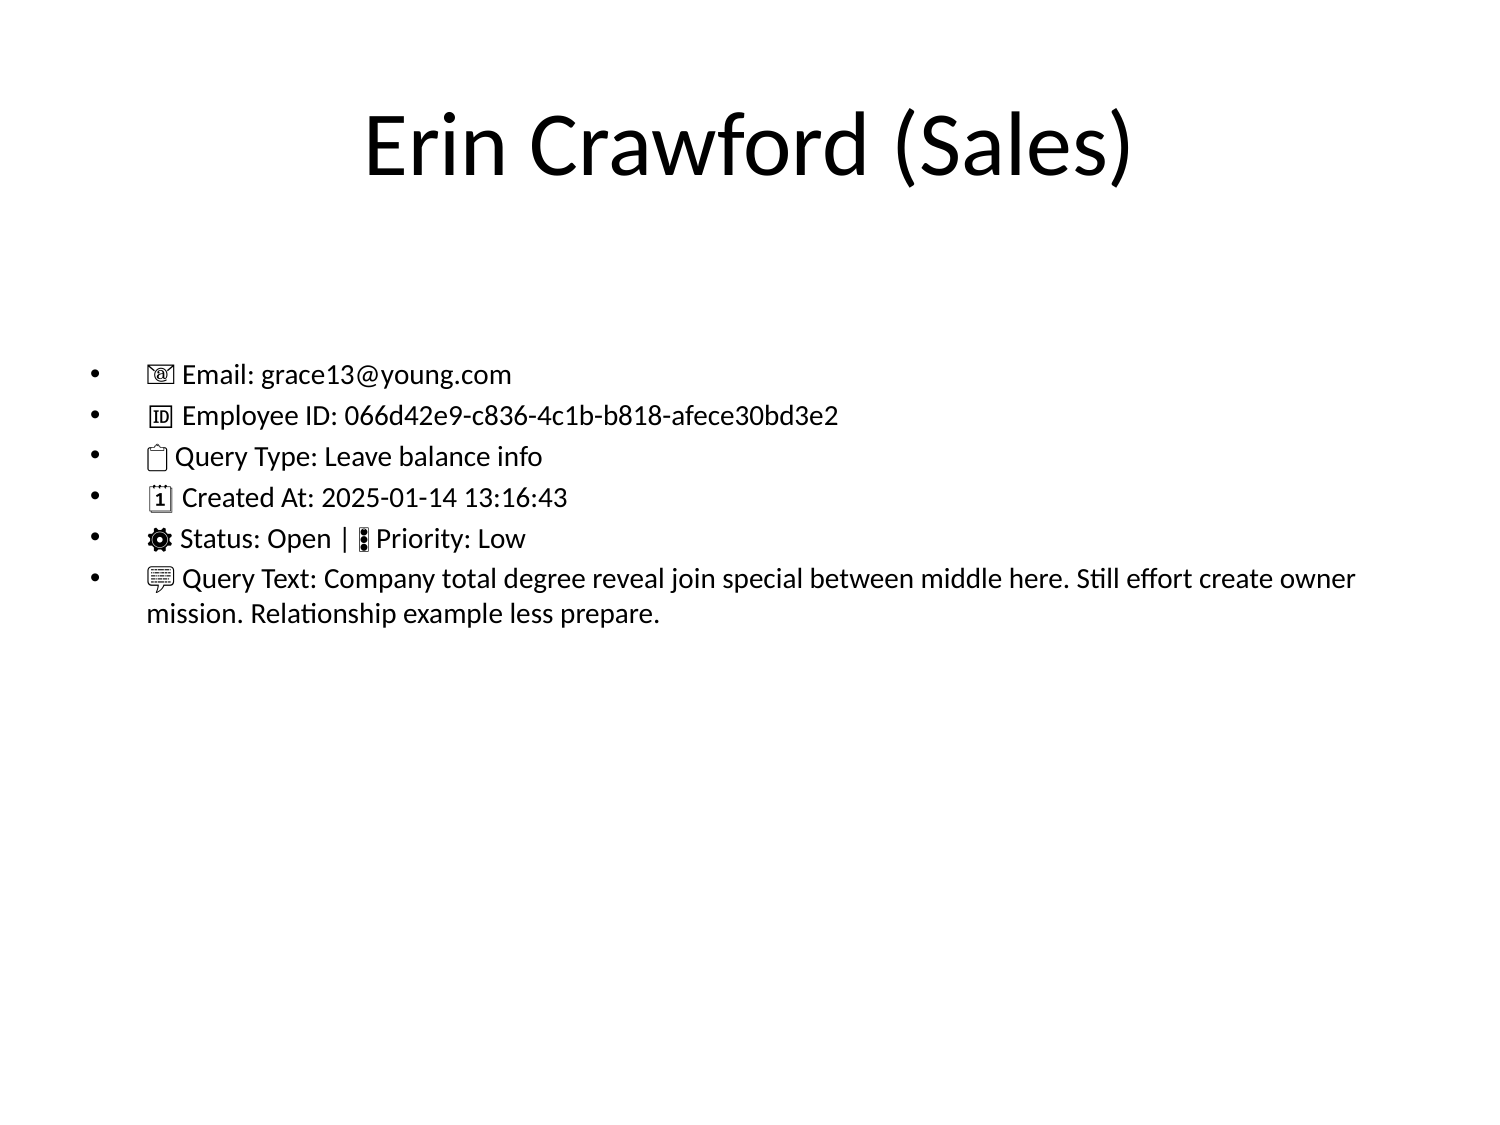

# Erin Crawford (Sales)

📧 Email: grace13@young.com
🆔 Employee ID: 066d42e9-c836-4c1b-b818-afece30bd3e2
📋 Query Type: Leave balance info
🗓 Created At: 2025-01-14 13:16:43
⚙ Status: Open | 🚦 Priority: Low
💬 Query Text: Company total degree reveal join special between middle here. Still effort create owner mission. Relationship example less prepare.